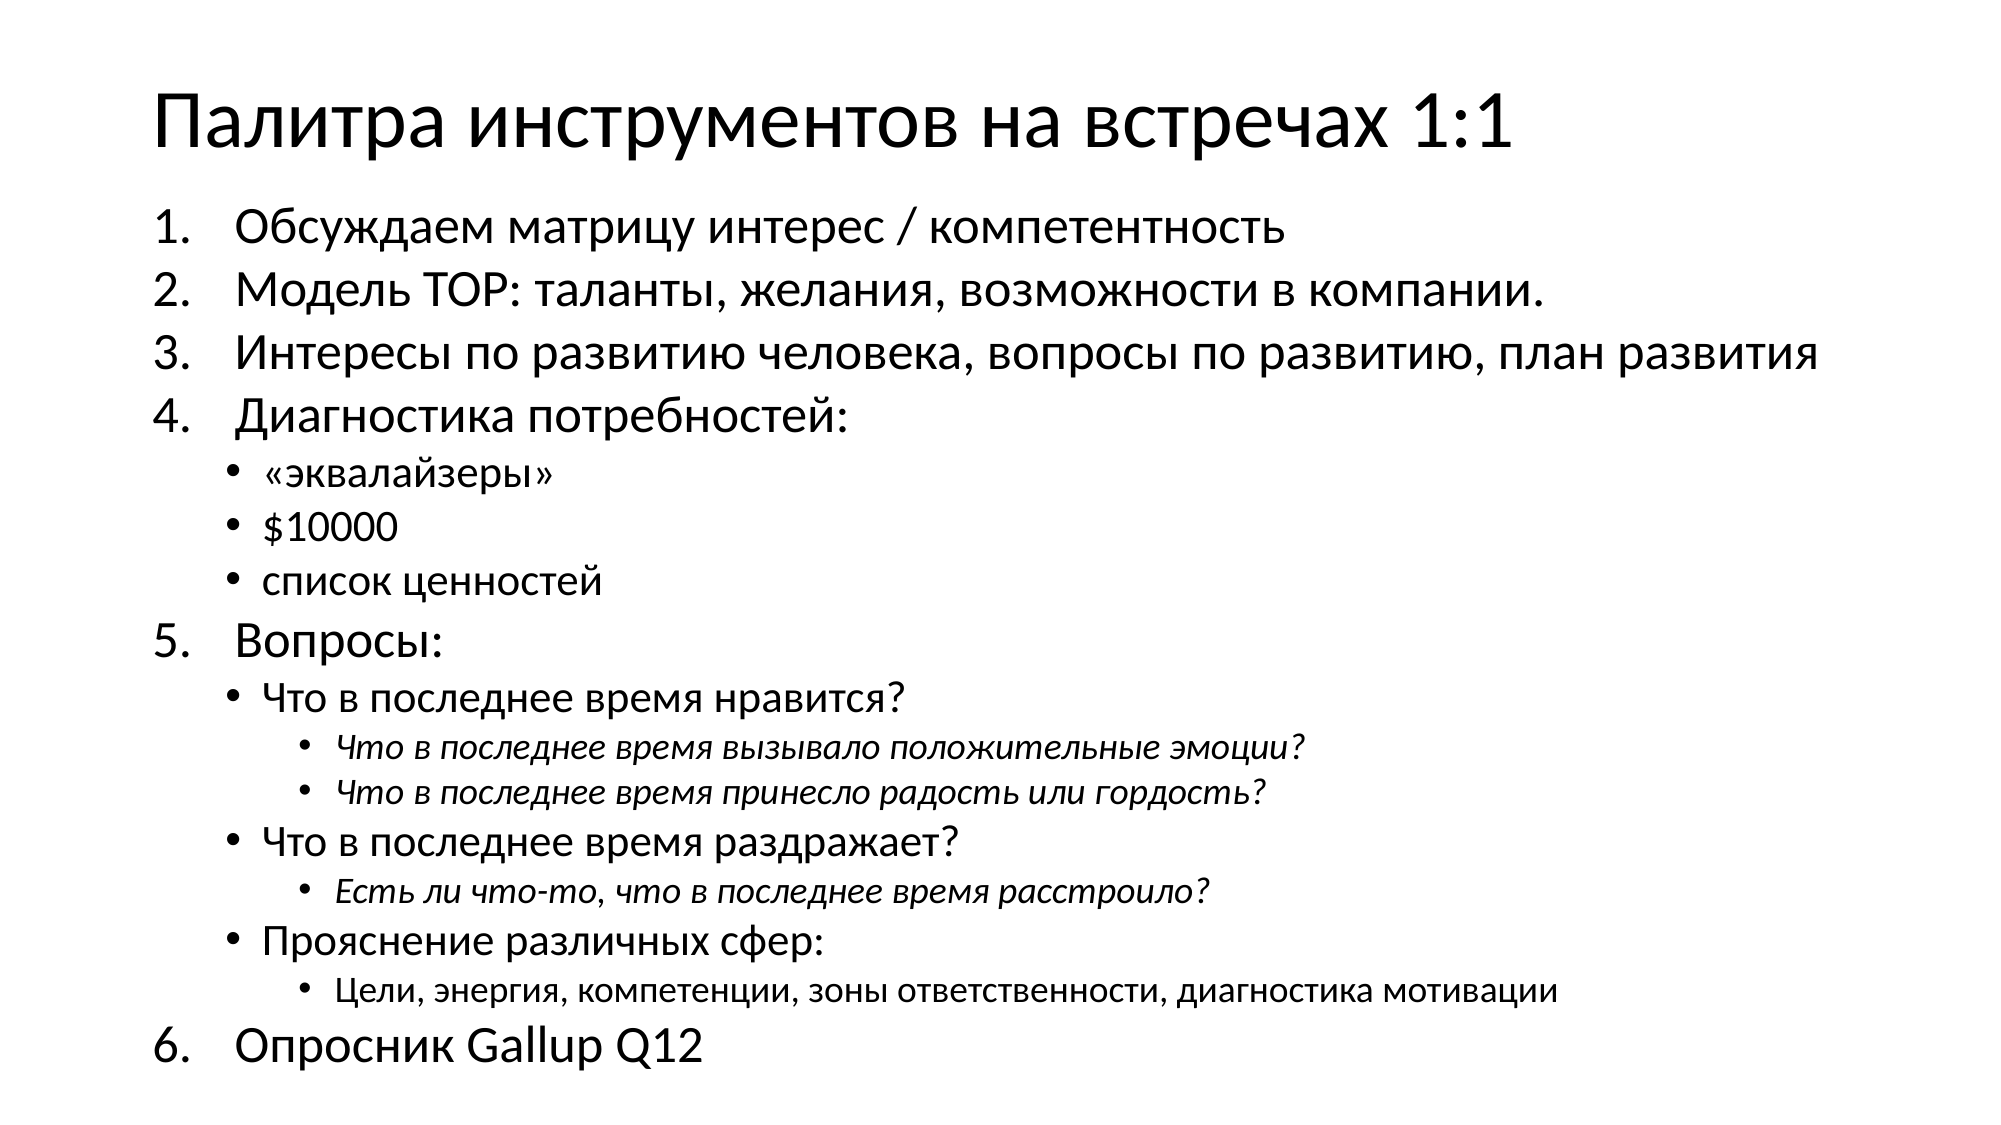

# Палитра инструментов на встречах 1:1
Обсуждаем матрицу интерес / компетентность
Модель TOP: таланты, желания, возможности в компании.
Интересы по развитию человека, вопросы по развитию, план развития
Диагностика потребностей:
«эквалайзеры»
$10000
список ценностей
Вопросы:
Что в последнее время нравится?
Что в последнее время вызывало положительные эмоции?
Что в последнее время принесло радость или гордость?
Что в последнее время раздражает?
Есть ли что-то, что в последнее время расстроило?
Прояснение различных сфер:
Цели, энергия, компетенции, зоны ответственности, диагностика мотивации
Опросник Gallup Q12